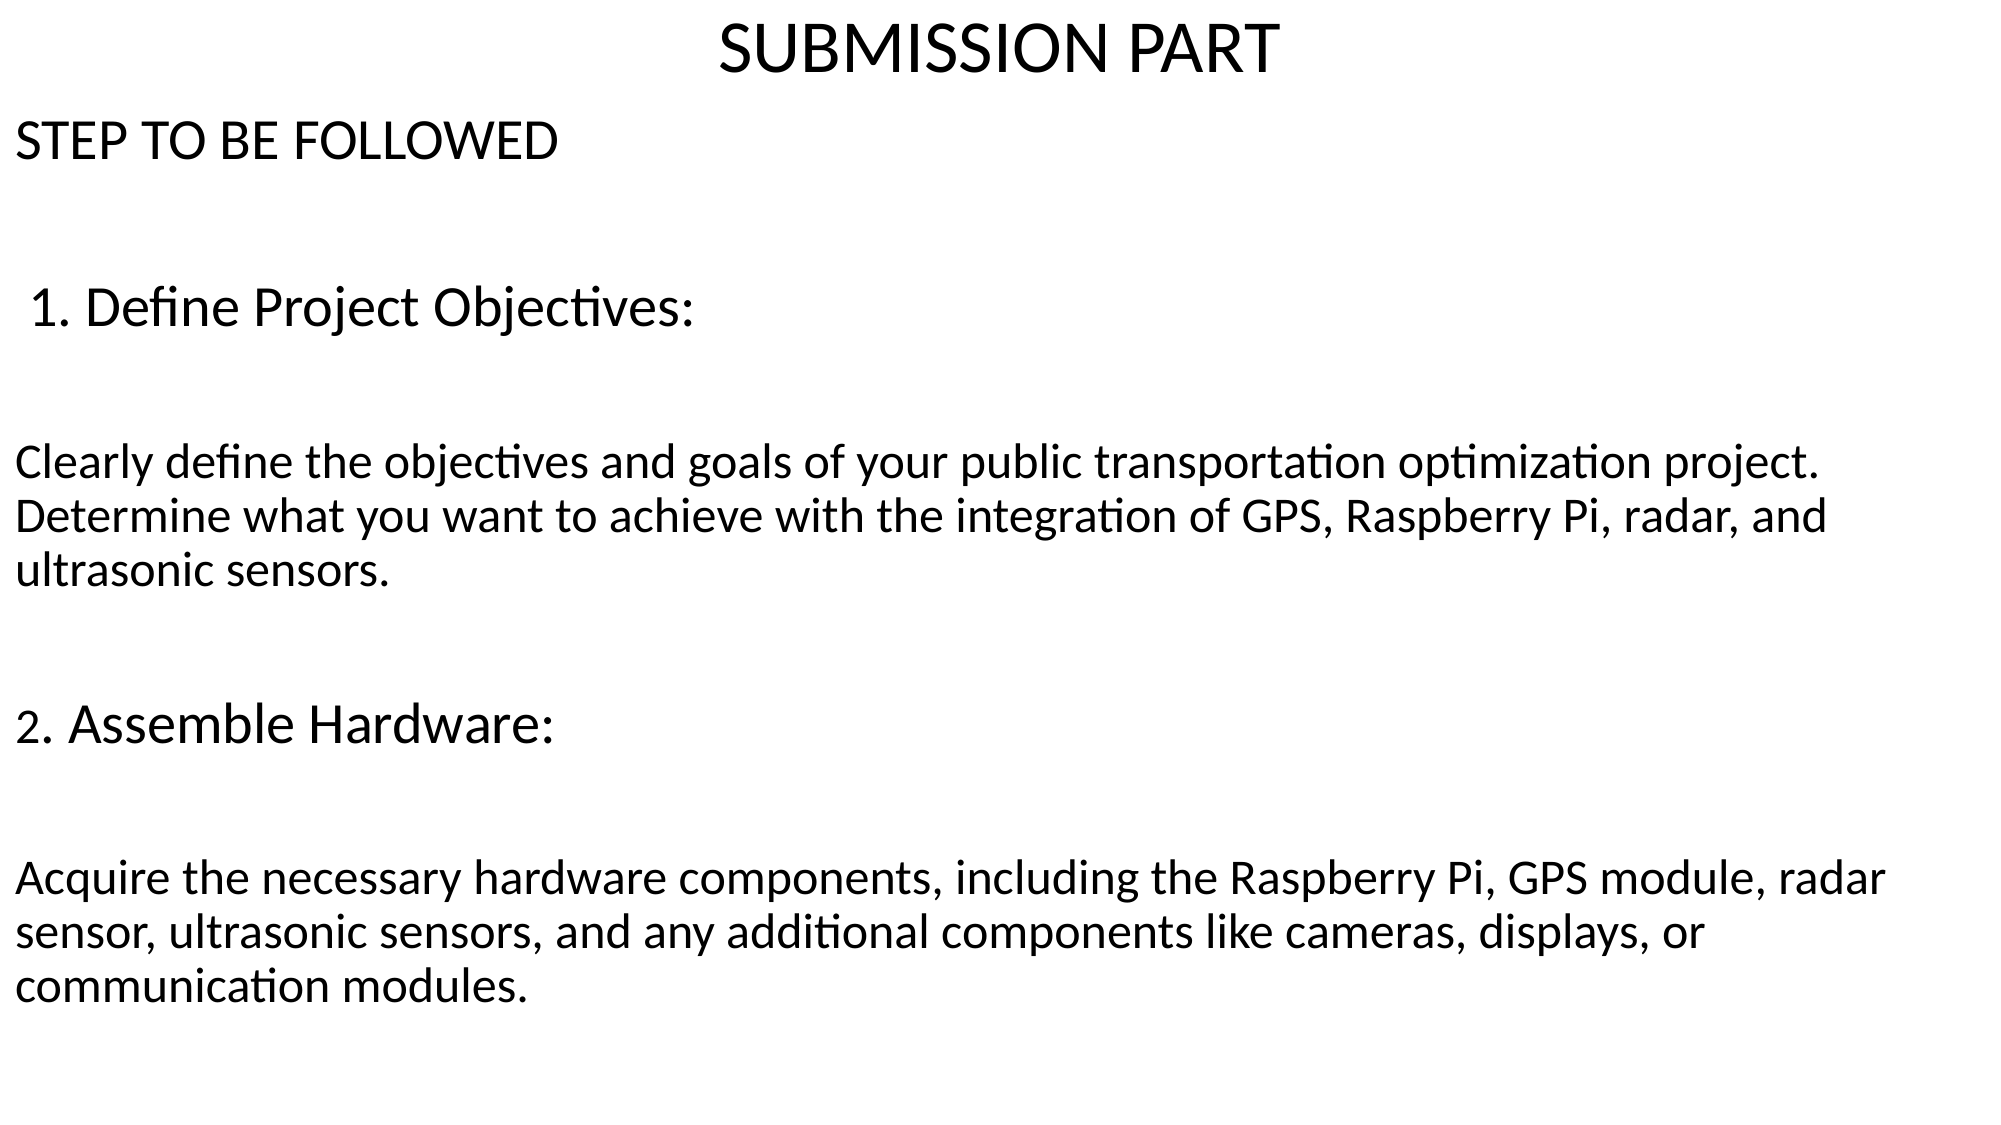

SUBMISSION PART
STEP TO BE FOLLOWED

 1. Define Project Objectives:

Clearly define the objectives and goals of your public transportation optimization project. Determine what you want to achieve with the integration of GPS, Raspberry Pi, radar, and ultrasonic sensors.

2. Assemble Hardware:

Acquire the necessary hardware components, including the Raspberry Pi, GPS module, radar sensor, ultrasonic sensors, and any additional components like cameras, displays, or communication modules.